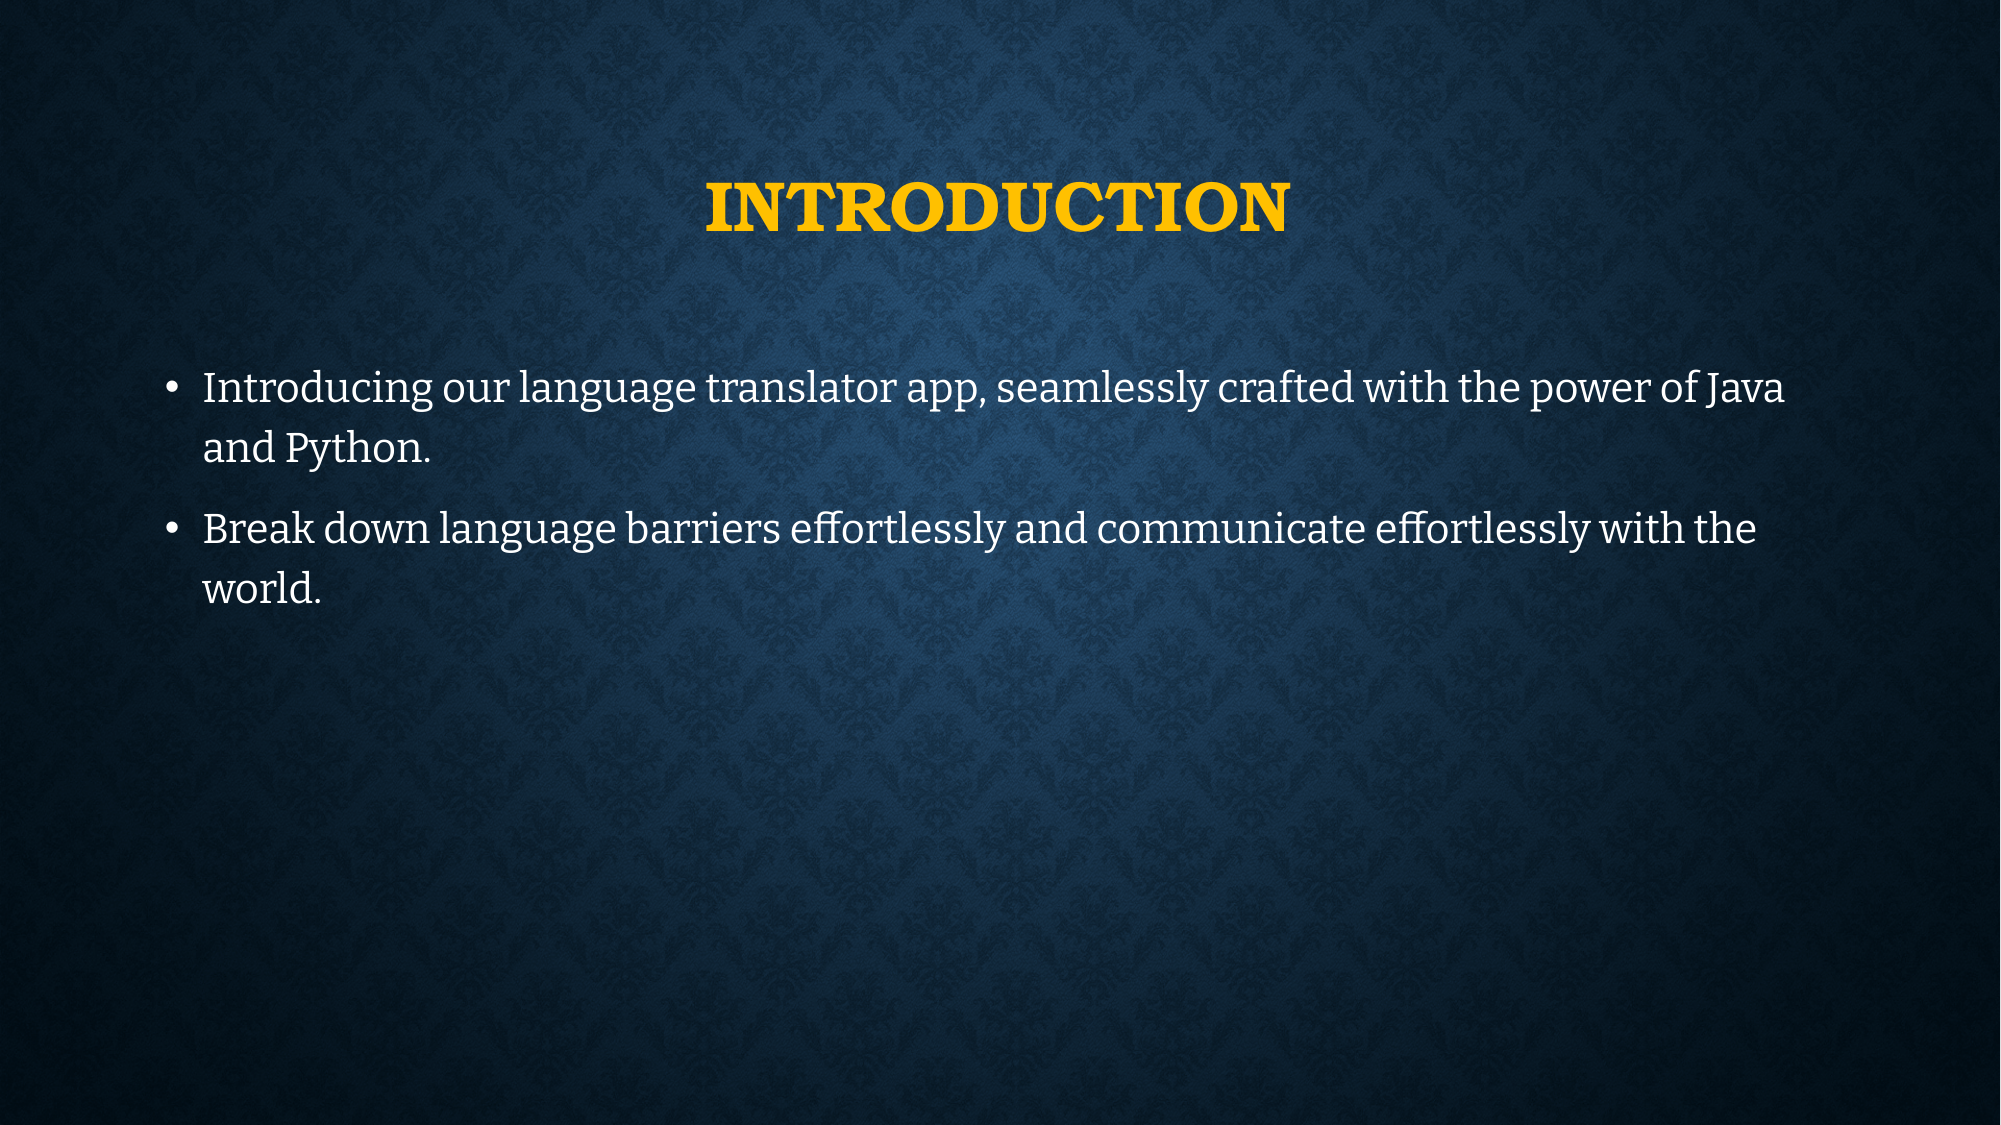

# introduction
Introducing our language translator app, seamlessly crafted with the power of Java and Python.
Break down language barriers effortlessly and communicate effortlessly with the world.